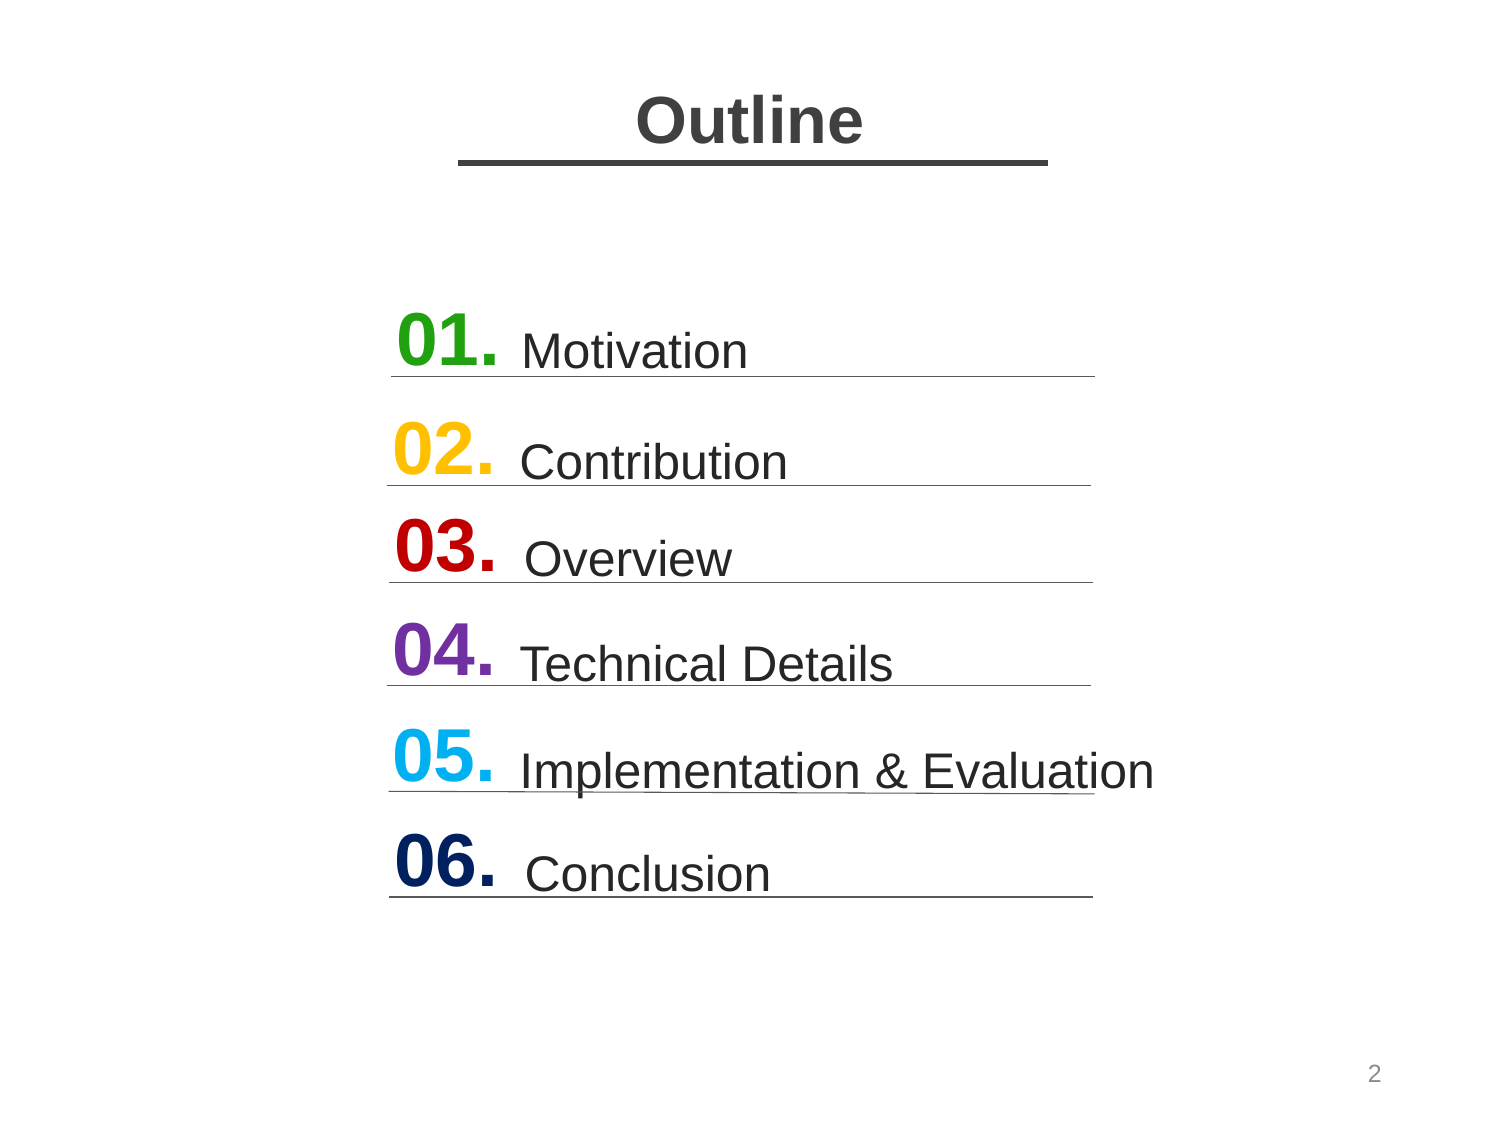

Outline
Motivation
01.
Contribution
02.
03.
Overview
04.
Technical Details
05.
Implementation & Evaluation
06.
Conclusion
2